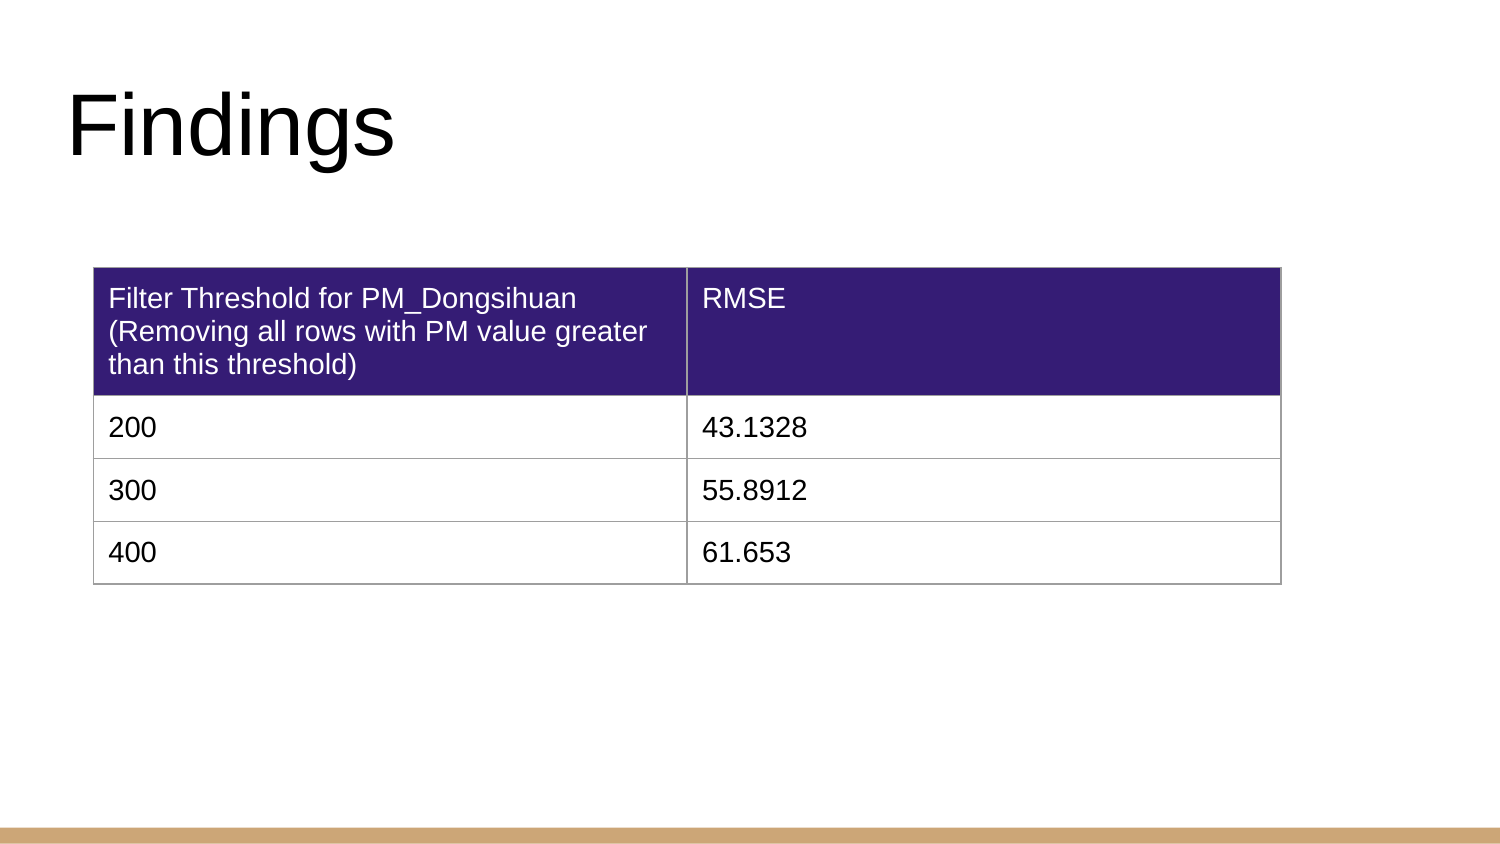

# Findings
| Filter Threshold for PM\_Dongsihuan (Removing all rows with PM value greater than this threshold) | RMSE |
| --- | --- |
| 200 | 43.1328 |
| 300 | 55.8912 |
| 400 | 61.653 |